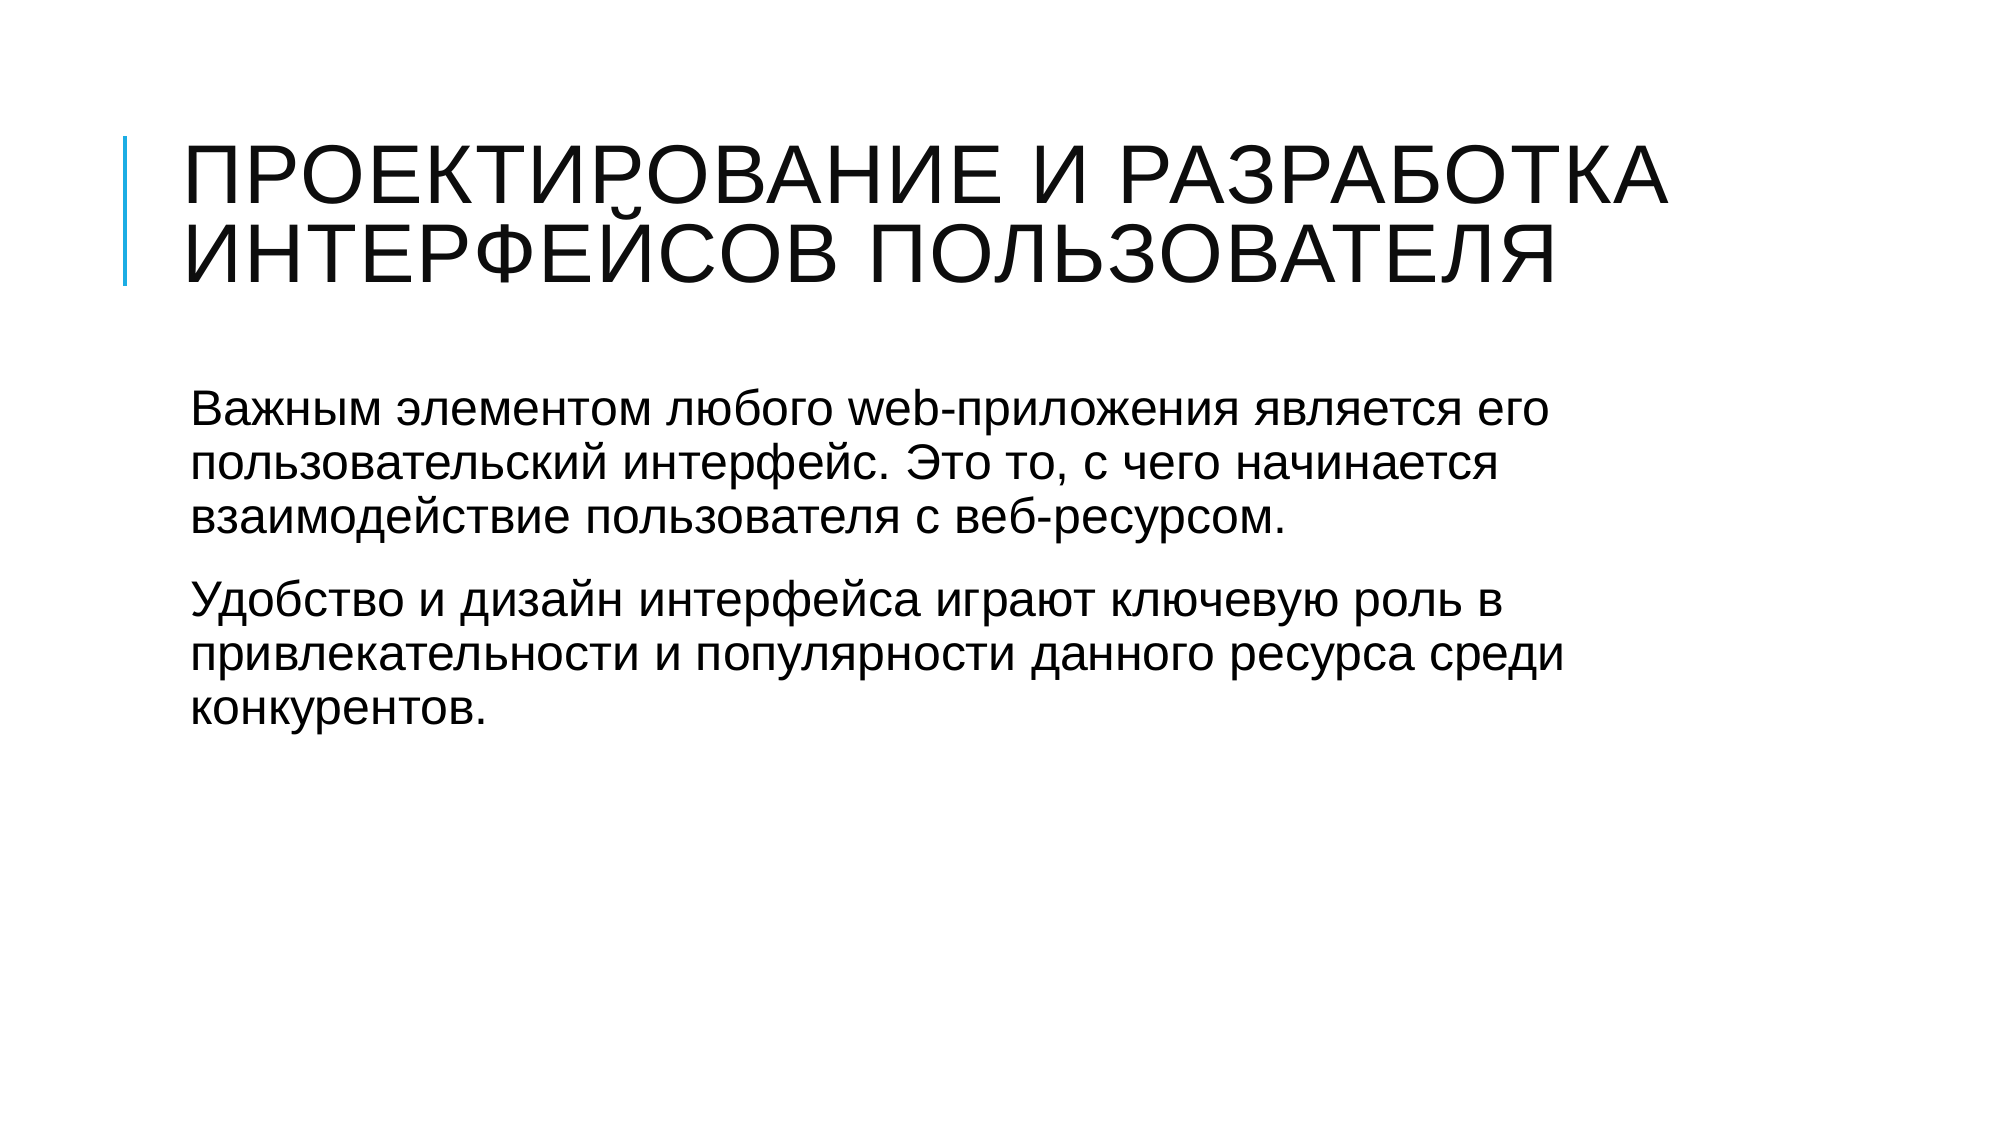

# Проектирование и разработка интерфейсов пользователя
Важным элементом любого web-приложения является его пользовательский интерфейс. Это то, с чего начинается взаимодействие пользователя с веб-ресурсом.
Удобство и дизайн интерфейса играют ключевую роль в привлекательности и популярности данного ресурса среди конкурентов.